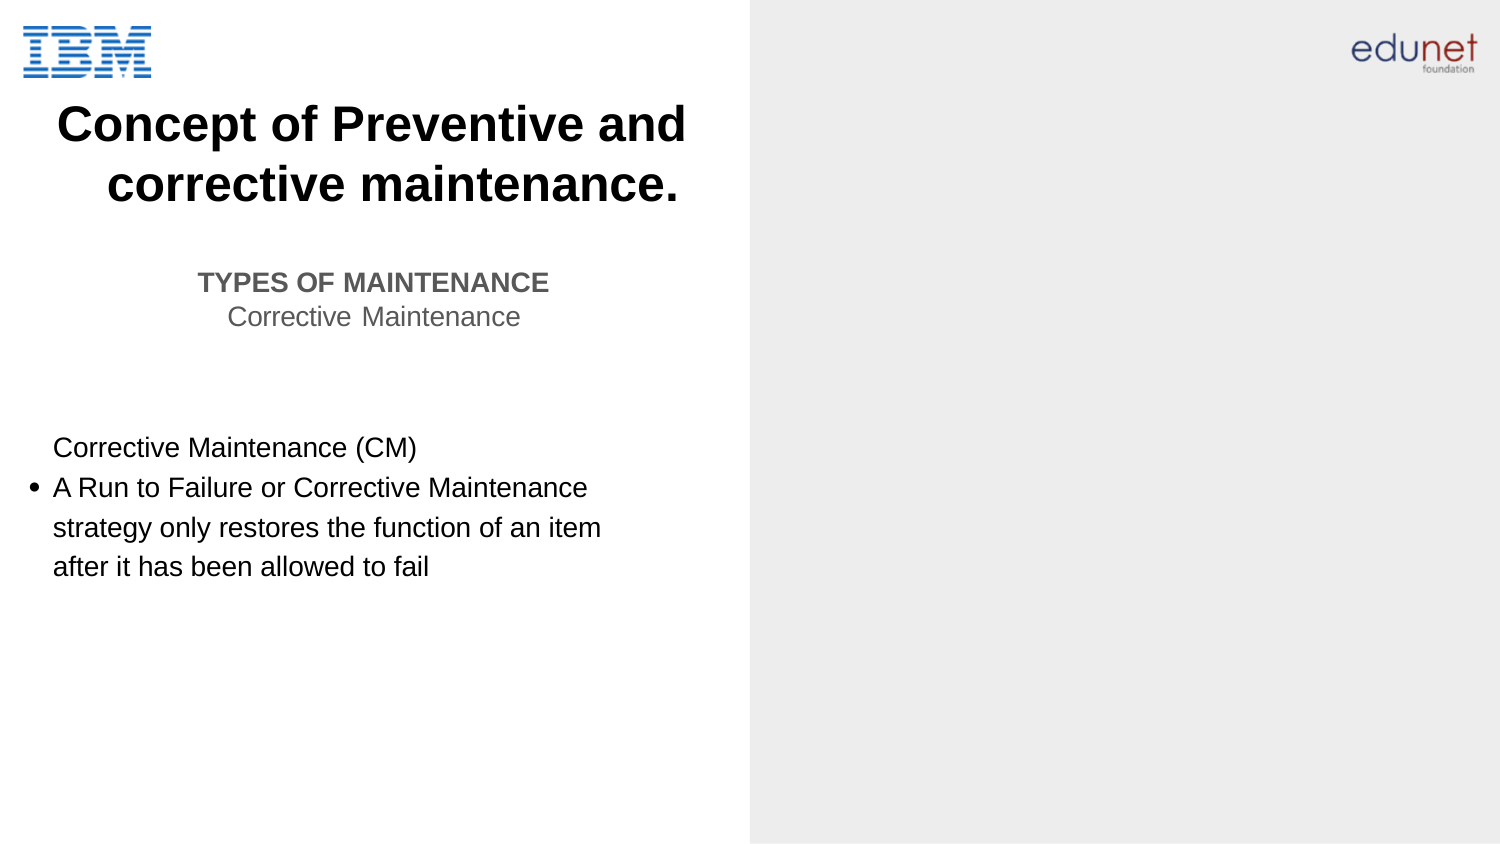

# Concept of Preventive and  corrective maintenance.
TYPES OF MAINTENANCE
Corrective Maintenance
Corrective Maintenance (CM)
A Run to Failure or Corrective Maintenance  strategy only restores the function of an item  after it has been allowed to fail